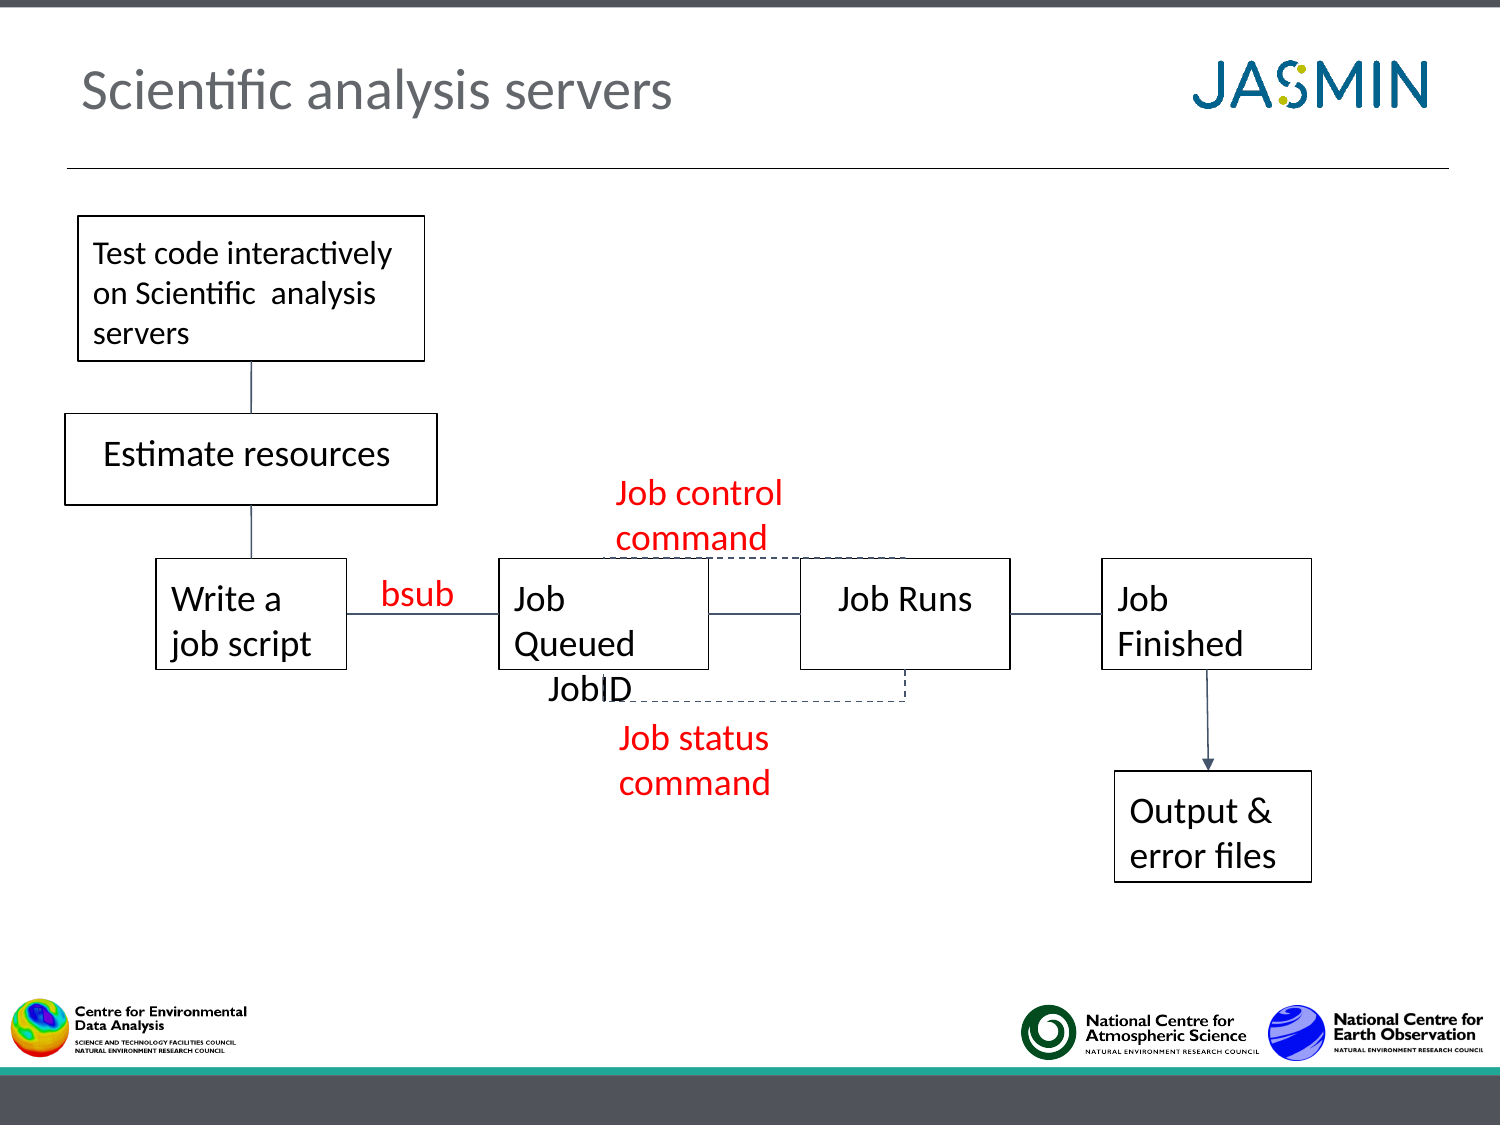

# Scientific analysis servers
Test code interactively on Scientific  analysis servers
Estimate resources
Job control command
bsub
Write a job script
Job Queued
    JobID
Job Runs
Job Finished
Job status command
Output &
error files